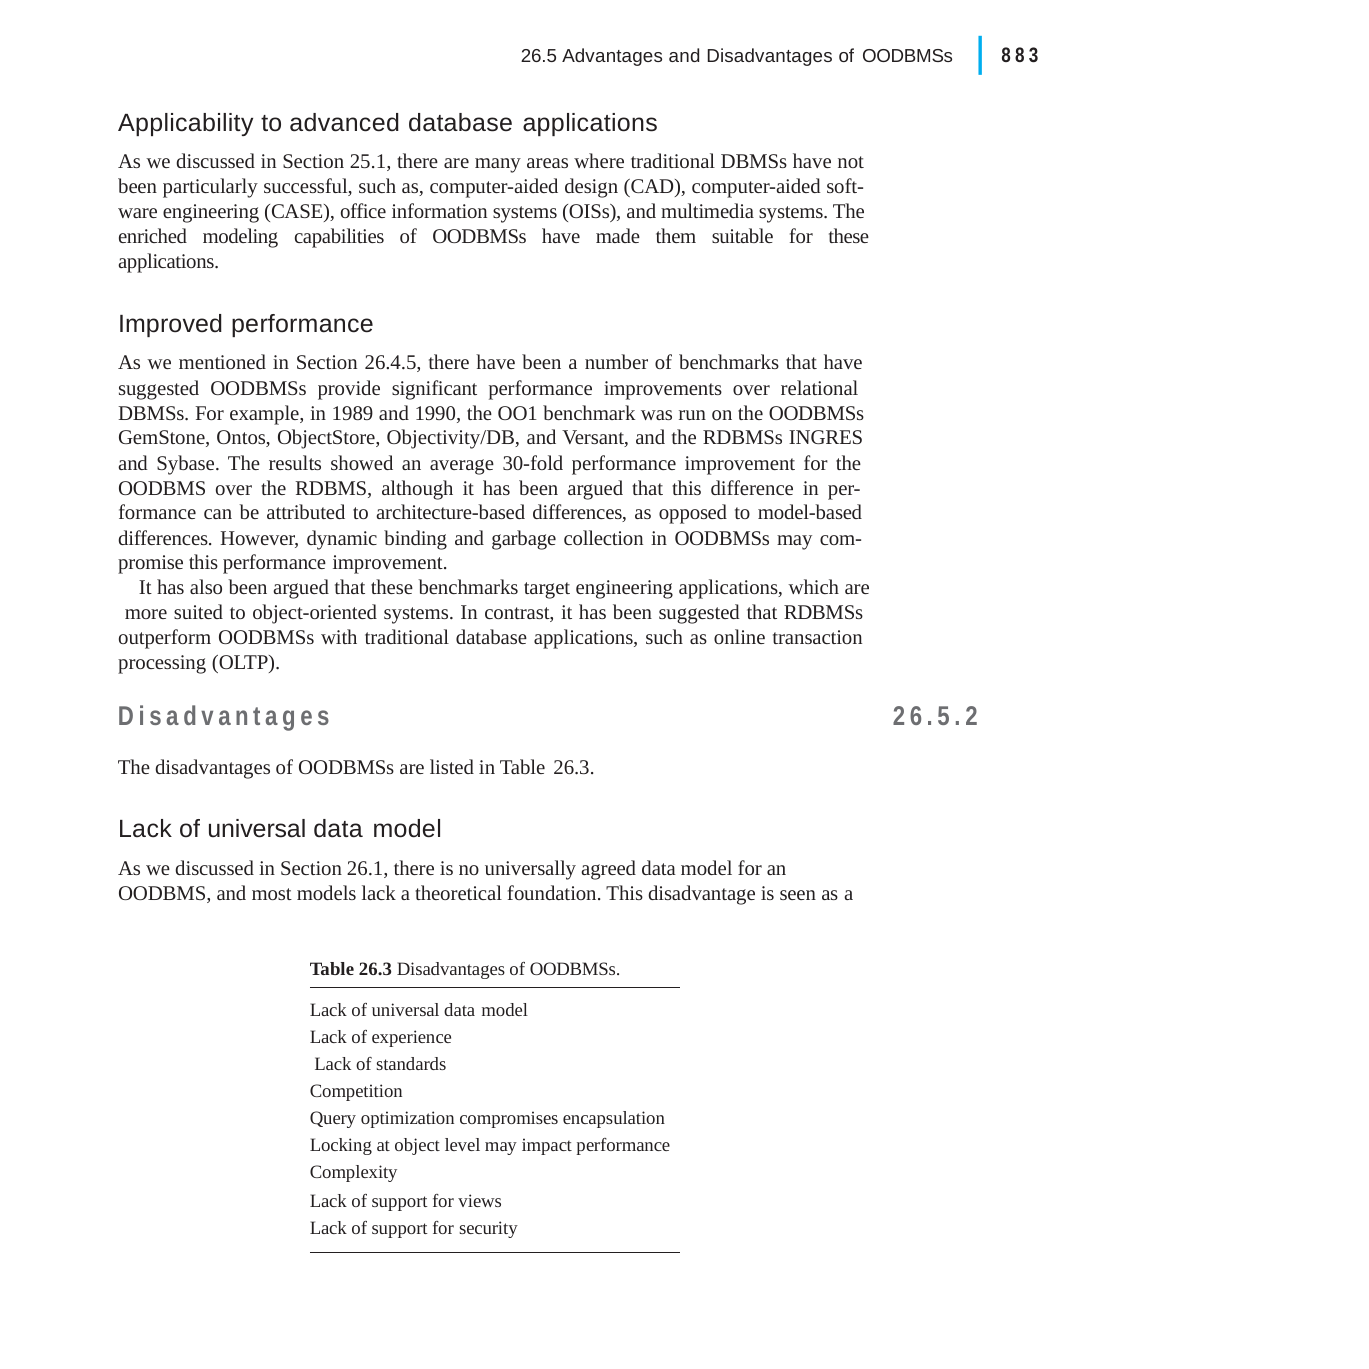

|
883
26.5 Advantages and Disadvantages of OODBMSs
Applicability to advanced database applications
As we discussed in Section 25.1, there are many areas where traditional DBMSs have not  been particularly successful, such as, computer-aided design (CAD), computer-aided soft-  ware engineering (CASE), office information systems (OISs), and multimedia systems. The  enriched modeling capabilities of OODBMSs have made them suitable for these applications.

Improved performance
As we mentioned in Section 26.4.5, there have been a number of benchmarks that have  suggested OODBMSs provide significant performance improvements over relational  DBMSs. For example, in 1989 and 1990, the OO1 benchmark was run on the OODBMSs  GemStone, Ontos, ObjectStore, Objectivity/DB, and Versant, and the RDBMSs INGRES  and Sybase. The results showed an average 30-fold performance improvement for the  OODBMS over the RDBMS, although it has been argued that this difference in per-  formance can be attributed to architecture-based differences, as opposed to model-based  differences. However, dynamic binding and garbage collection in OODBMSs may com-  promise this performance improvement.
It has also been argued that these benchmarks target engineering applications, which are  more suited to object-oriented systems. In contrast, it has been suggested that RDBMSs  outperform OODBMSs with traditional database applications, such as online transaction  processing (OLTP).
Disadvantages
The disadvantages of OODBMSs are listed in Table 26.3.
26.5.2
Lack of universal data model
As we discussed in Section 26.1, there is no universally agreed data model for an  OODBMS, and most models lack a theoretical foundation. This disadvantage is seen as a

Table 26.3 Disadvantages of OODBMSs.  Lack of universal data model
Lack of experience  Lack of standards  Competition
Query optimization compromises encapsulation  Locking at object level may impact performance  Complexity
Lack of support for views  Lack of support for security